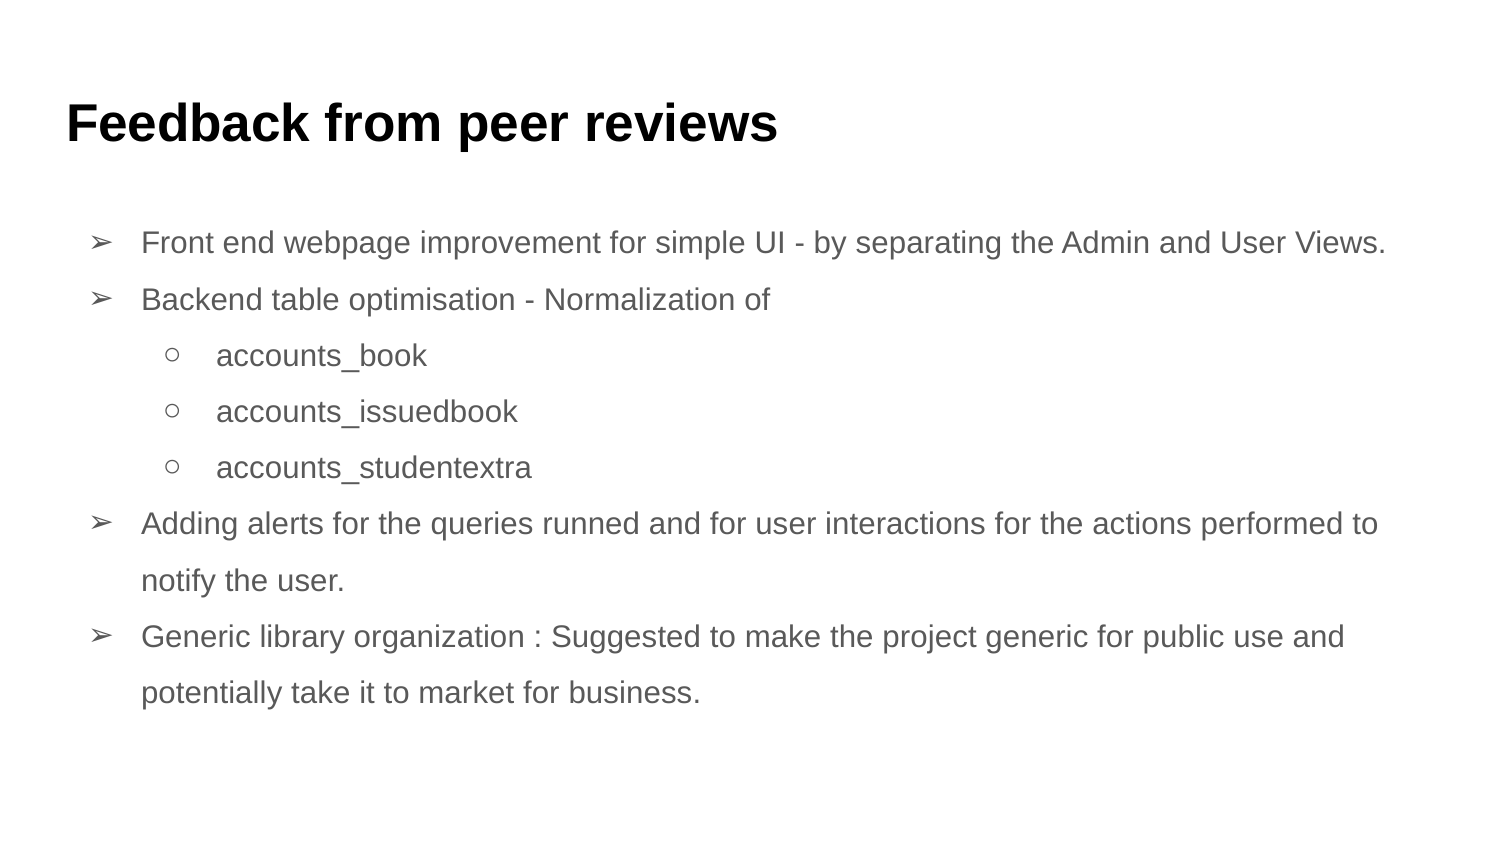

# Feedback from peer reviews
Front end webpage improvement for simple UI - by separating the Admin and User Views.
Backend table optimisation - Normalization of
accounts_book
accounts_issuedbook
accounts_studentextra
Adding alerts for the queries runned and for user interactions for the actions performed to notify the user.
Generic library organization : Suggested to make the project generic for public use and potentially take it to market for business.